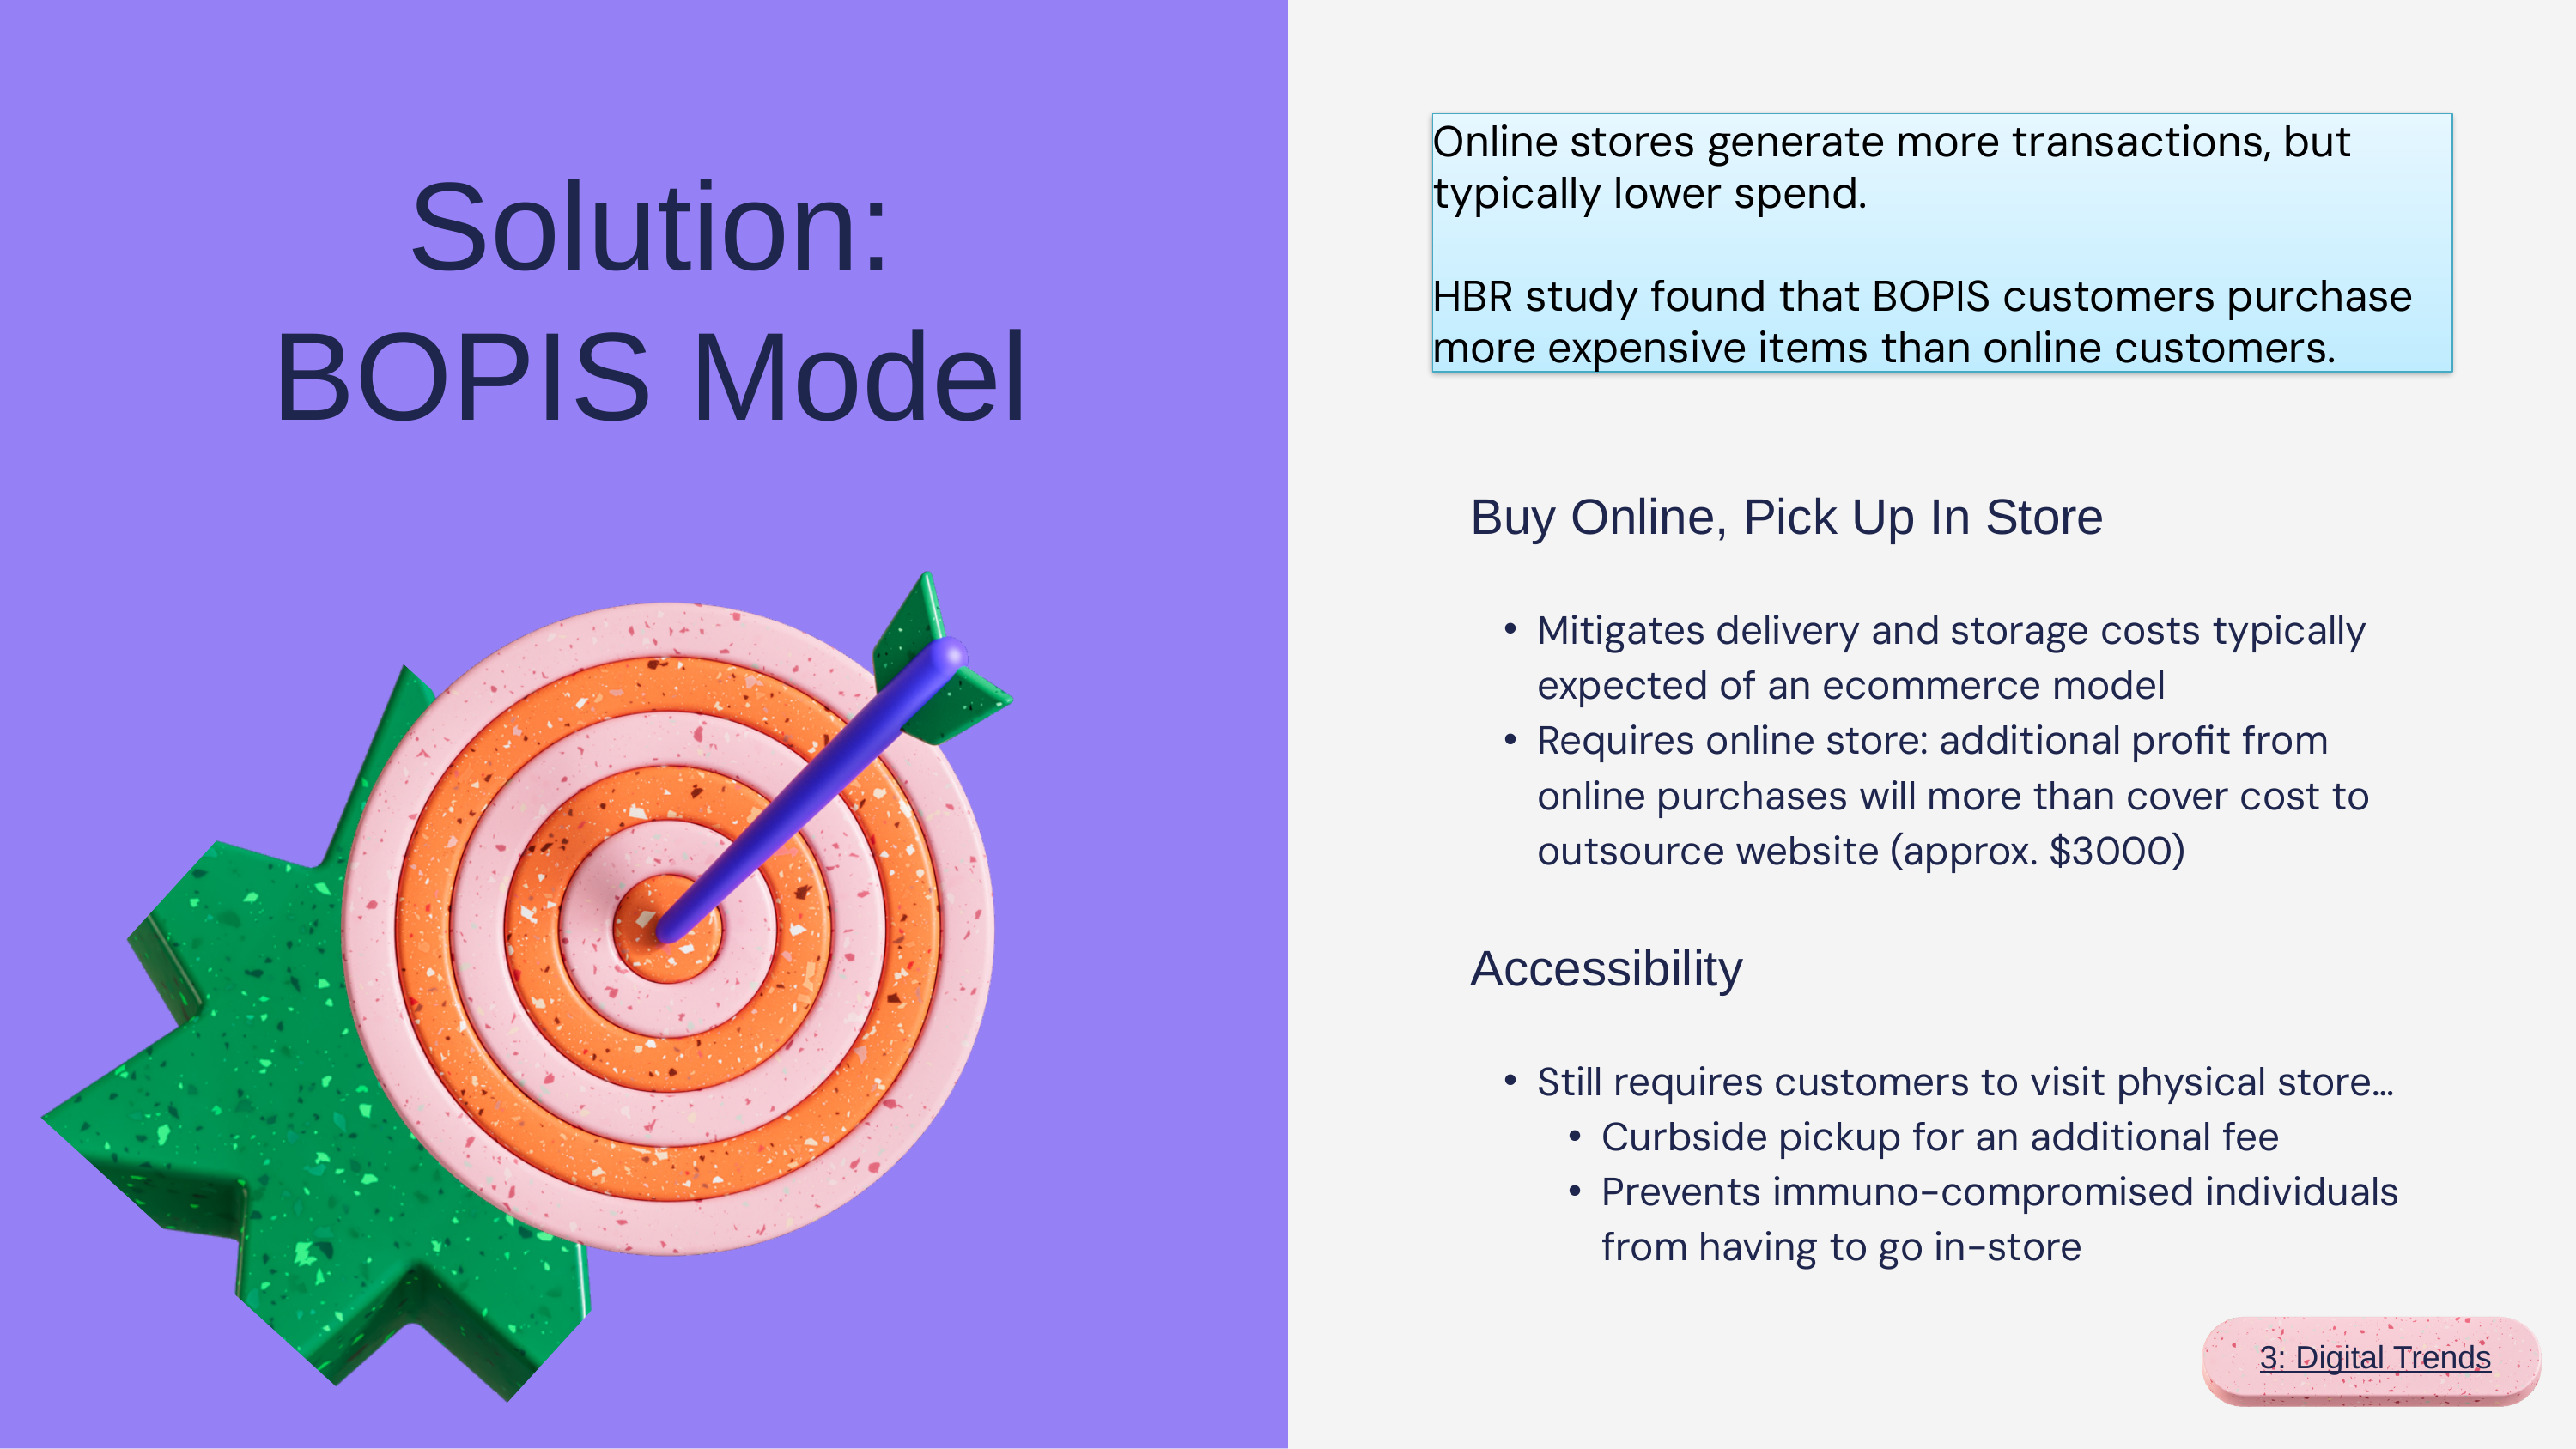

Online stores generate more transactions, but typically lower spend.

HBR study found that BOPIS customers purchase more expensive items than online customers.
Solution:
BOPIS Model
Buy Online, Pick Up In Store
Mitigates delivery and storage costs typically expected of an ecommerce model
Requires online store: additional profit from online purchases will more than cover cost to outsource website (approx. $3000)

Accessibility
Still requires customers to visit physical store…
Curbside pickup for an additional fee
Prevents immuno-compromised individuals from having to go in-store

3: Digital Trends